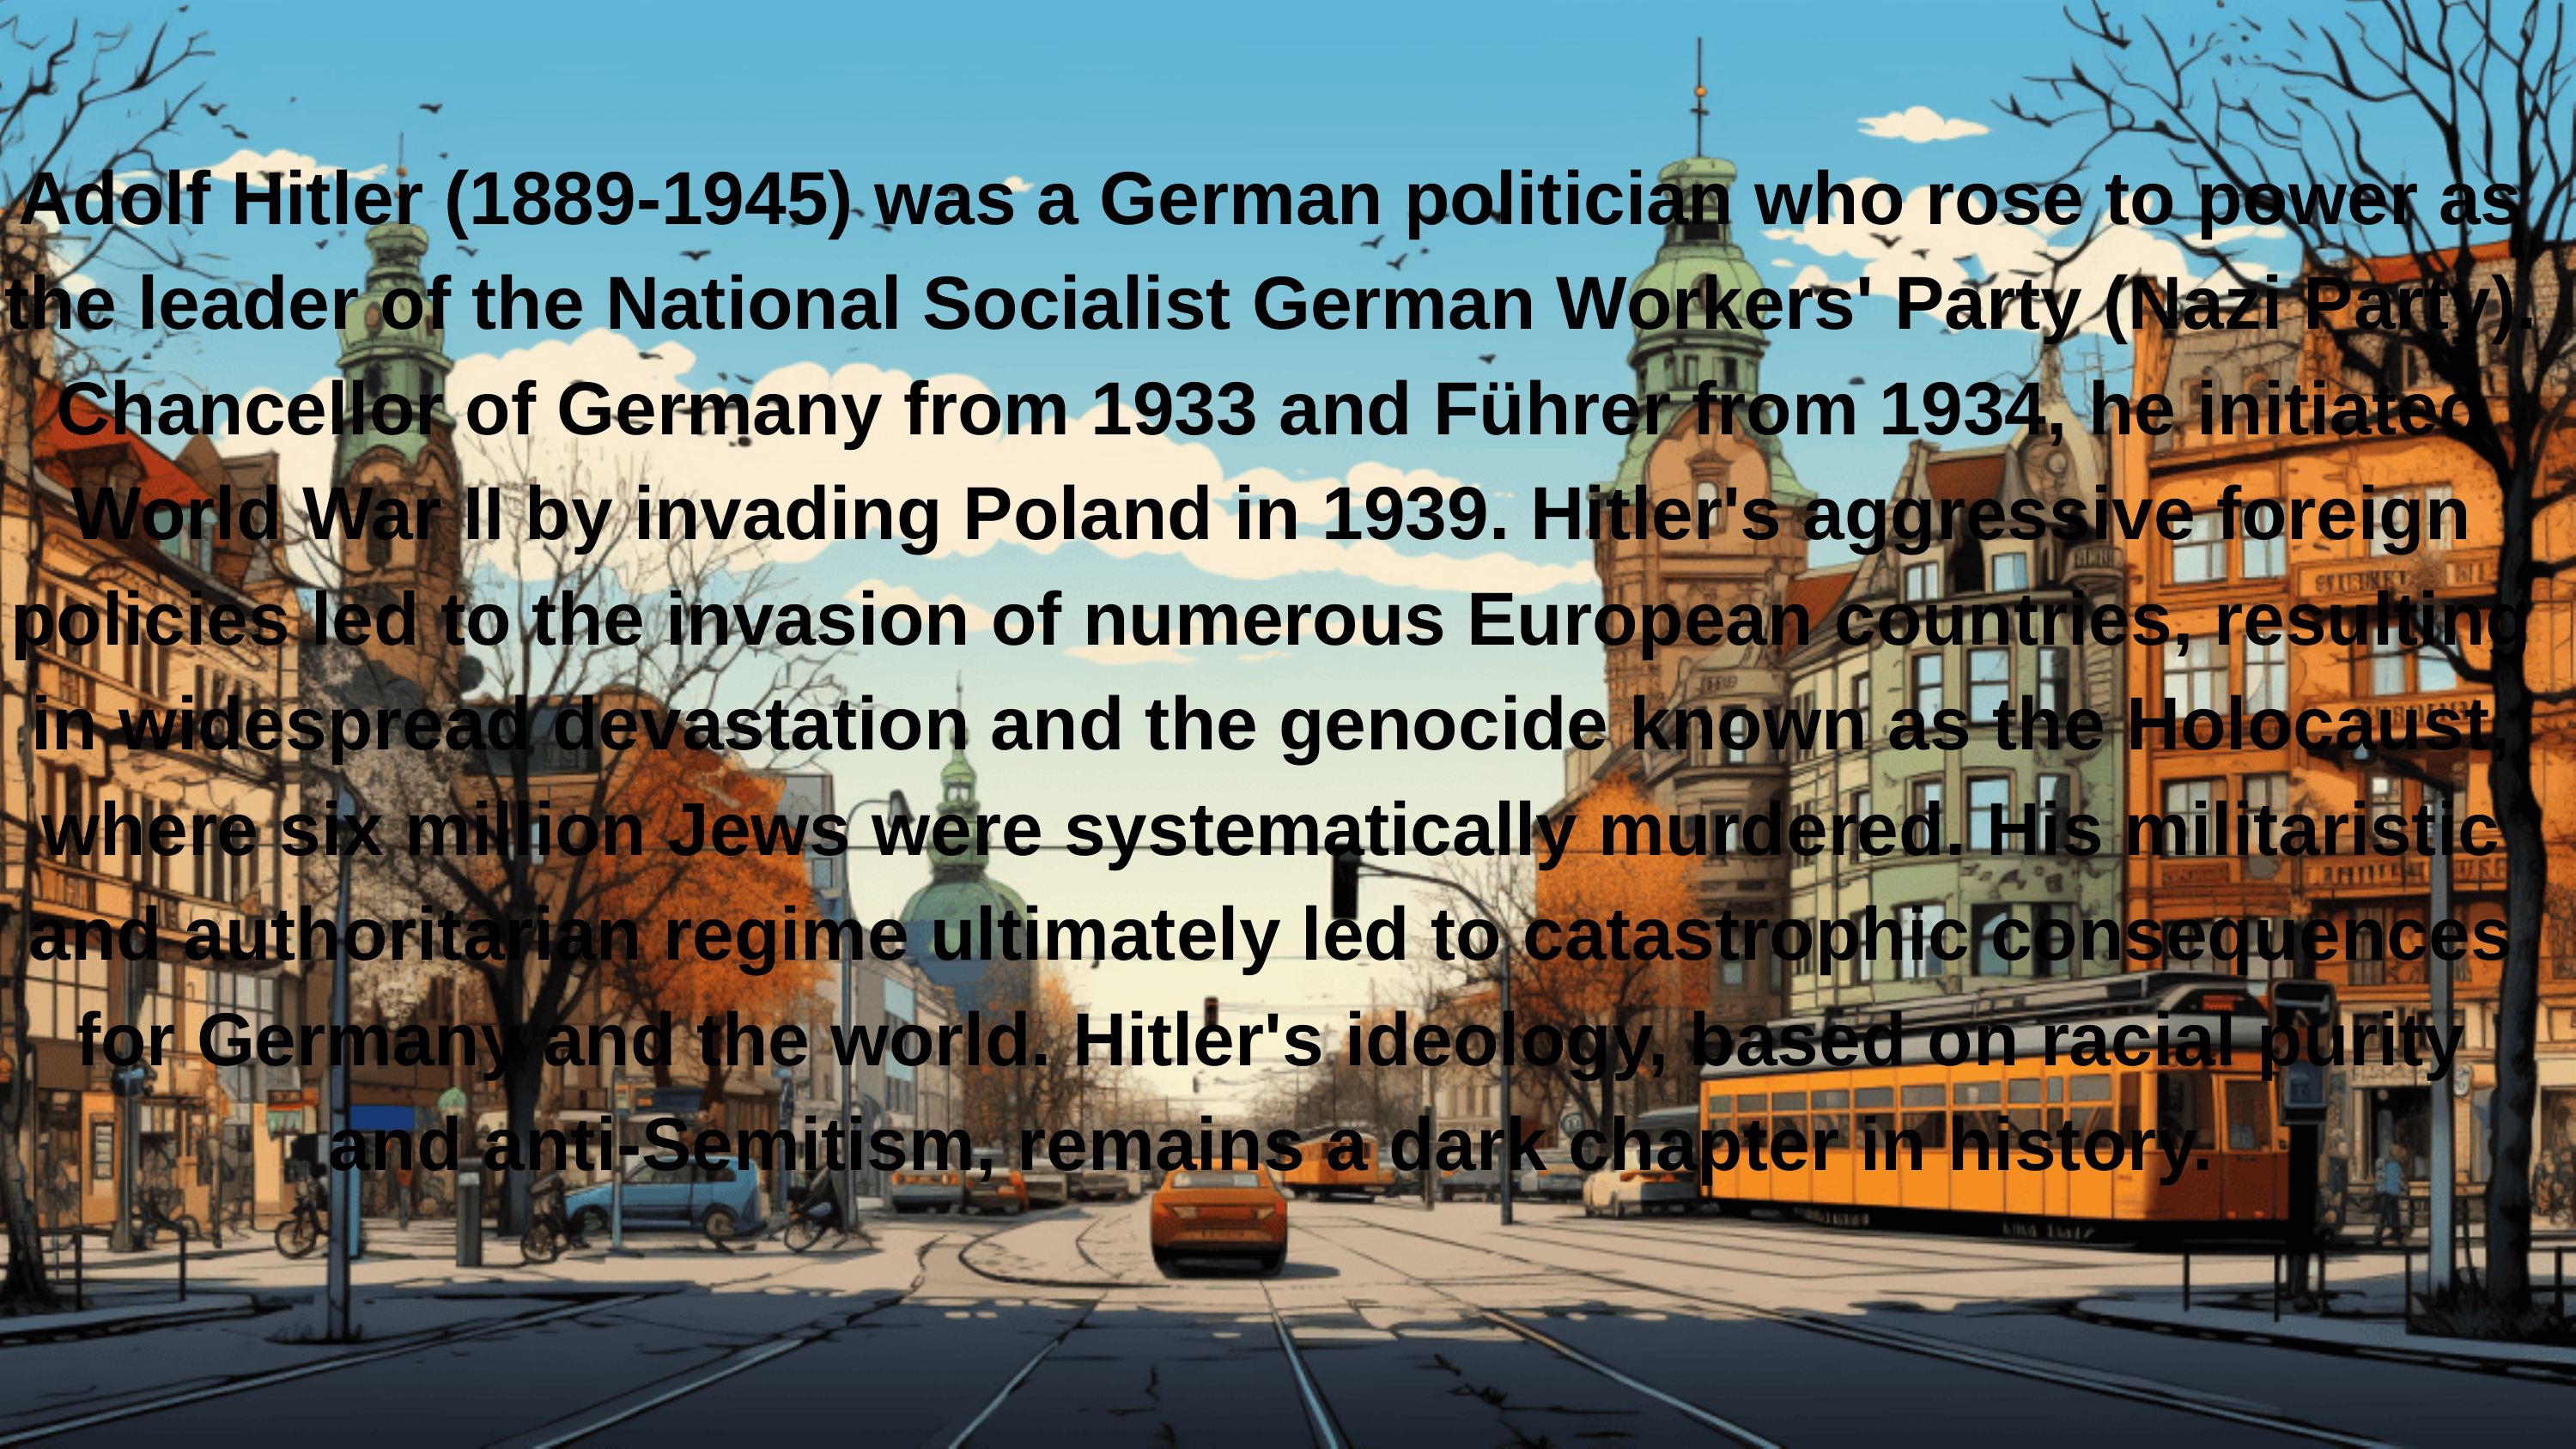

Adolf Hitler (1889-1945) was a German politician who rose to power as the leader of the National Socialist German Workers' Party (Nazi Party). Chancellor of Germany from 1933 and Führer from 1934, he initiated World War II by invading Poland in 1939. Hitler's aggressive foreign policies led to the invasion of numerous European countries, resulting in widespread devastation and the genocide known as the Holocaust, where six million Jews were systematically murdered. His militaristic and authoritarian regime ultimately led to catastrophic consequences for Germany and the world. Hitler's ideology, based on racial purity and anti-Semitism, remains a dark chapter in history.